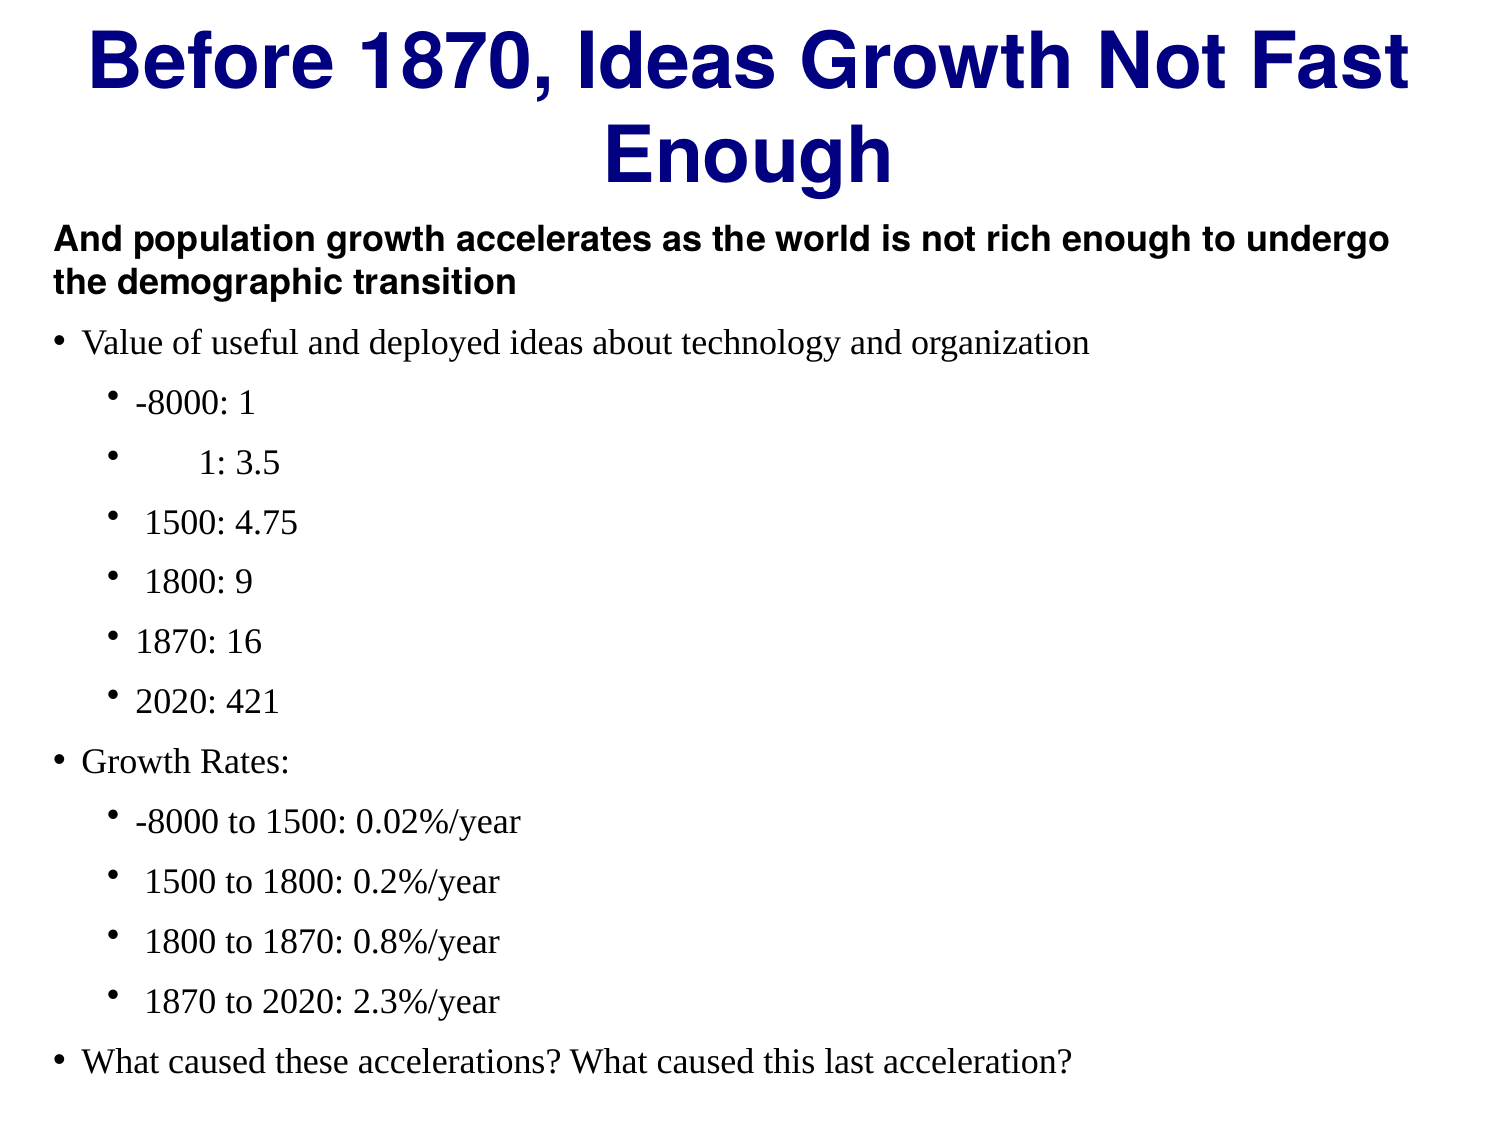

Before 1870, Ideas Growth Not Fast Enough
And population growth accelerates as the world is not rich enough to undergo the demographic transition
Value of useful and deployed ideas about technology and organization
-8000: 1
       1: 3.5
 1500: 4.75
 1800: 9
1870: 16
2020: 421
Growth Rates:
-8000 to 1500: 0.02%/year
 1500 to 1800: 0.2%/year
 1800 to 1870: 0.8%/year
 1870 to 2020: 2.3%/year
What caused these accelerations? What caused this last acceleration?